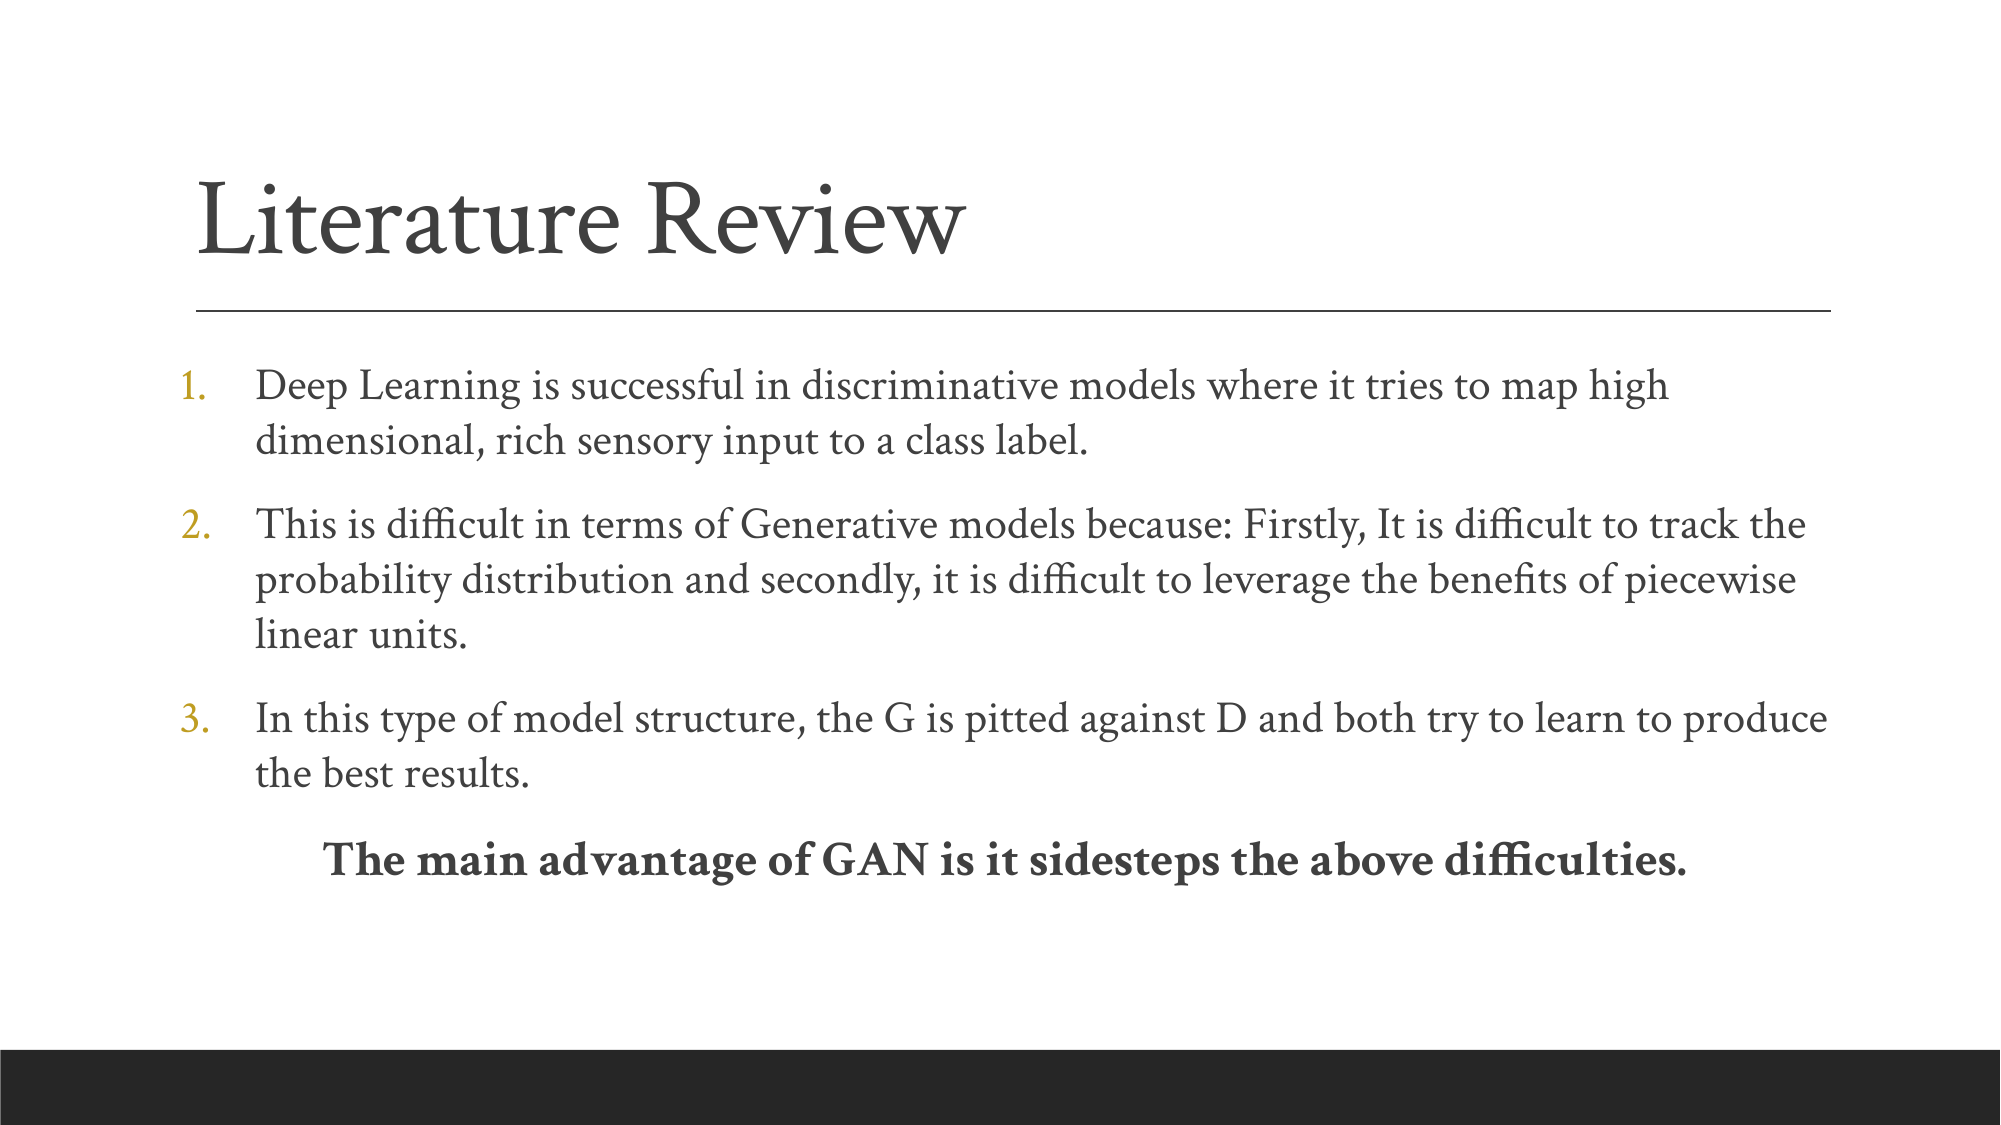

# Literature Review
Deep Learning is successful in discriminative models where it tries to map high dimensional, rich sensory input to a class label.
This is difficult in terms of Generative models because: Firstly, It is difficult to track the probability distribution and secondly, it is difficult to leverage the benefits of piecewise linear units.
In this type of model structure, the G is pitted against D and both try to learn to produce the best results.
The main advantage of GAN is it sidesteps the above difficulties.